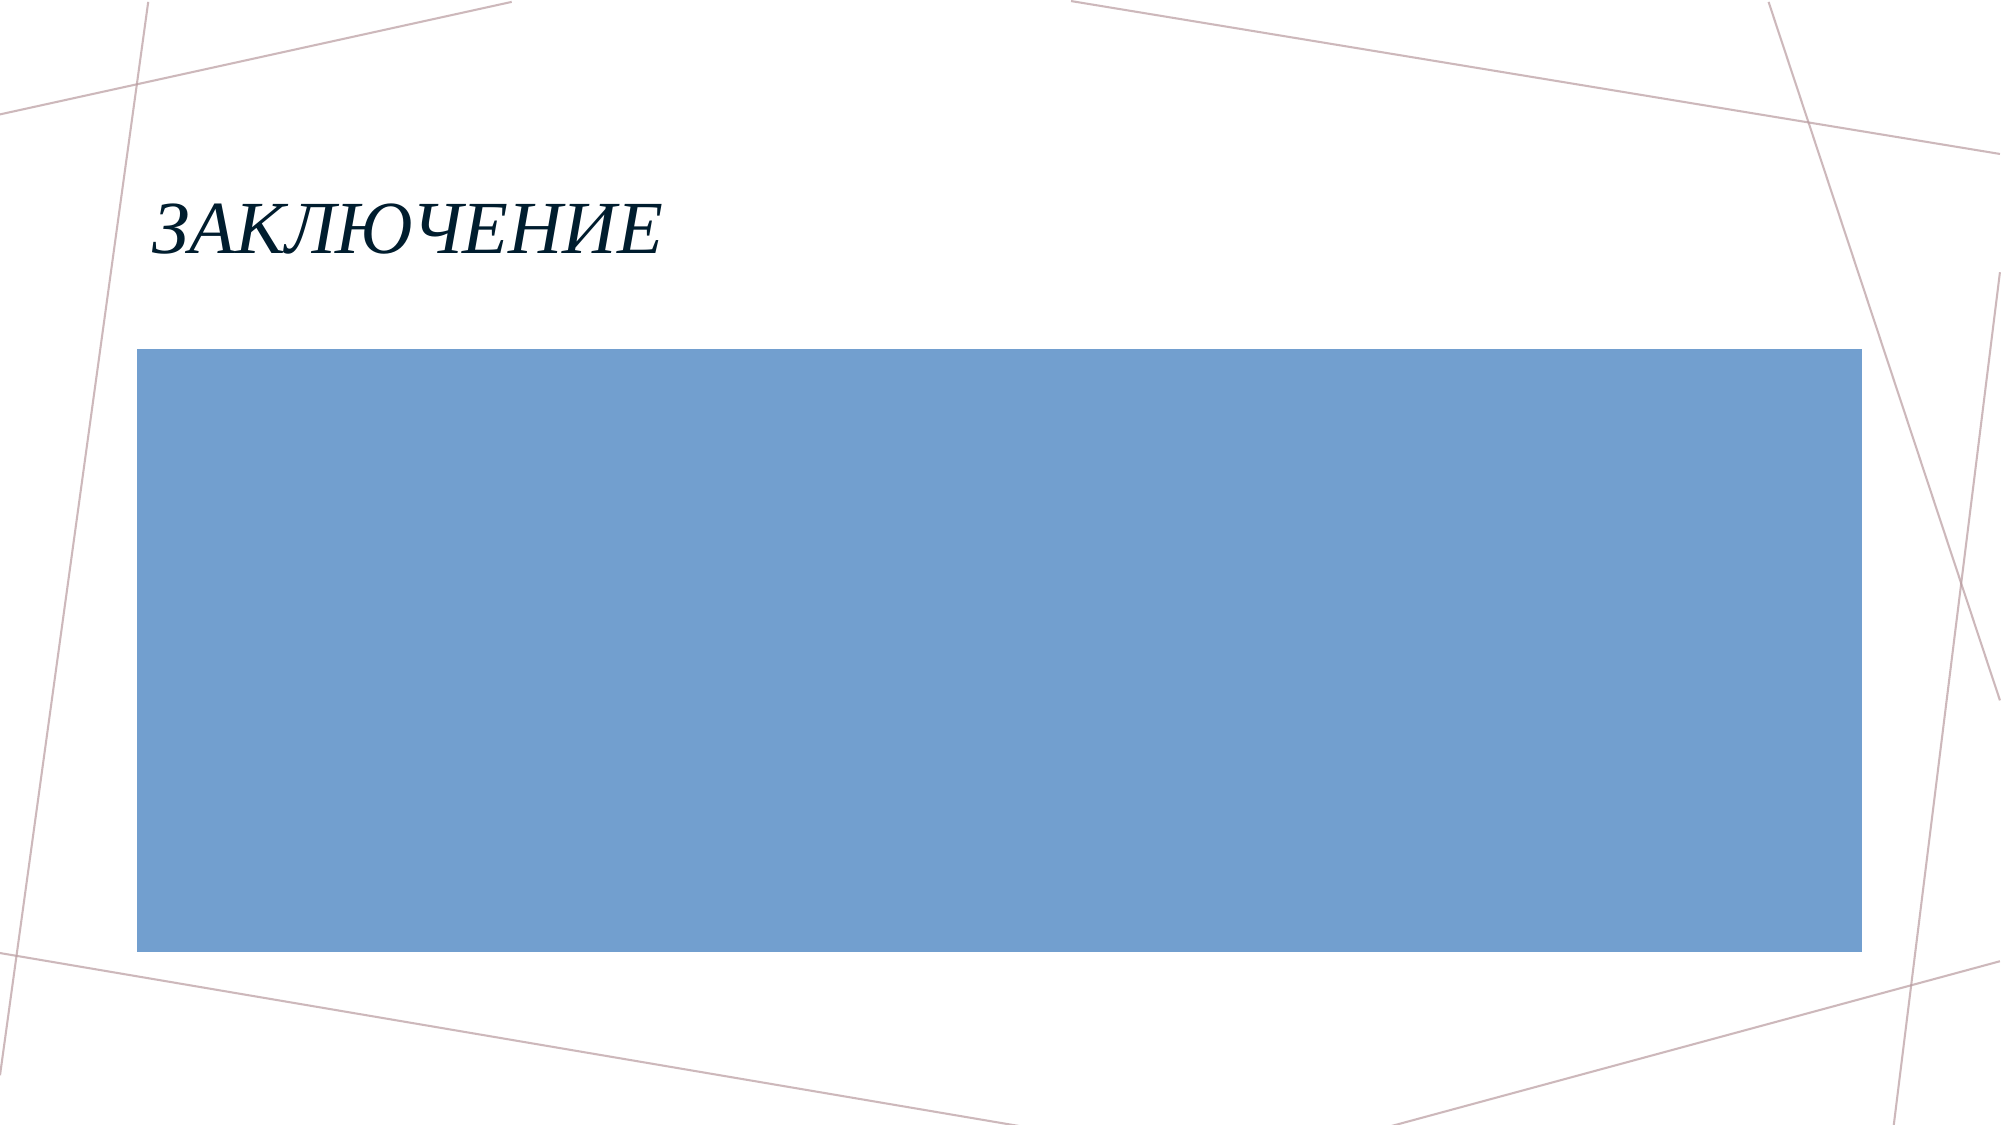

# Заключение
Исследование подтвердило эффективность 3D-печати PETG для мини-моделей домов: высокая детализация, прочность и экономическая привлекательность.
При себестоимости 1432 руб., окупаемость — 13 мес., инвестиции — 97 000 руб.
Технология подходит для масштабирования и развития в архитектуре и образовании. В будущем — расширение ассортимента и автоматизация.